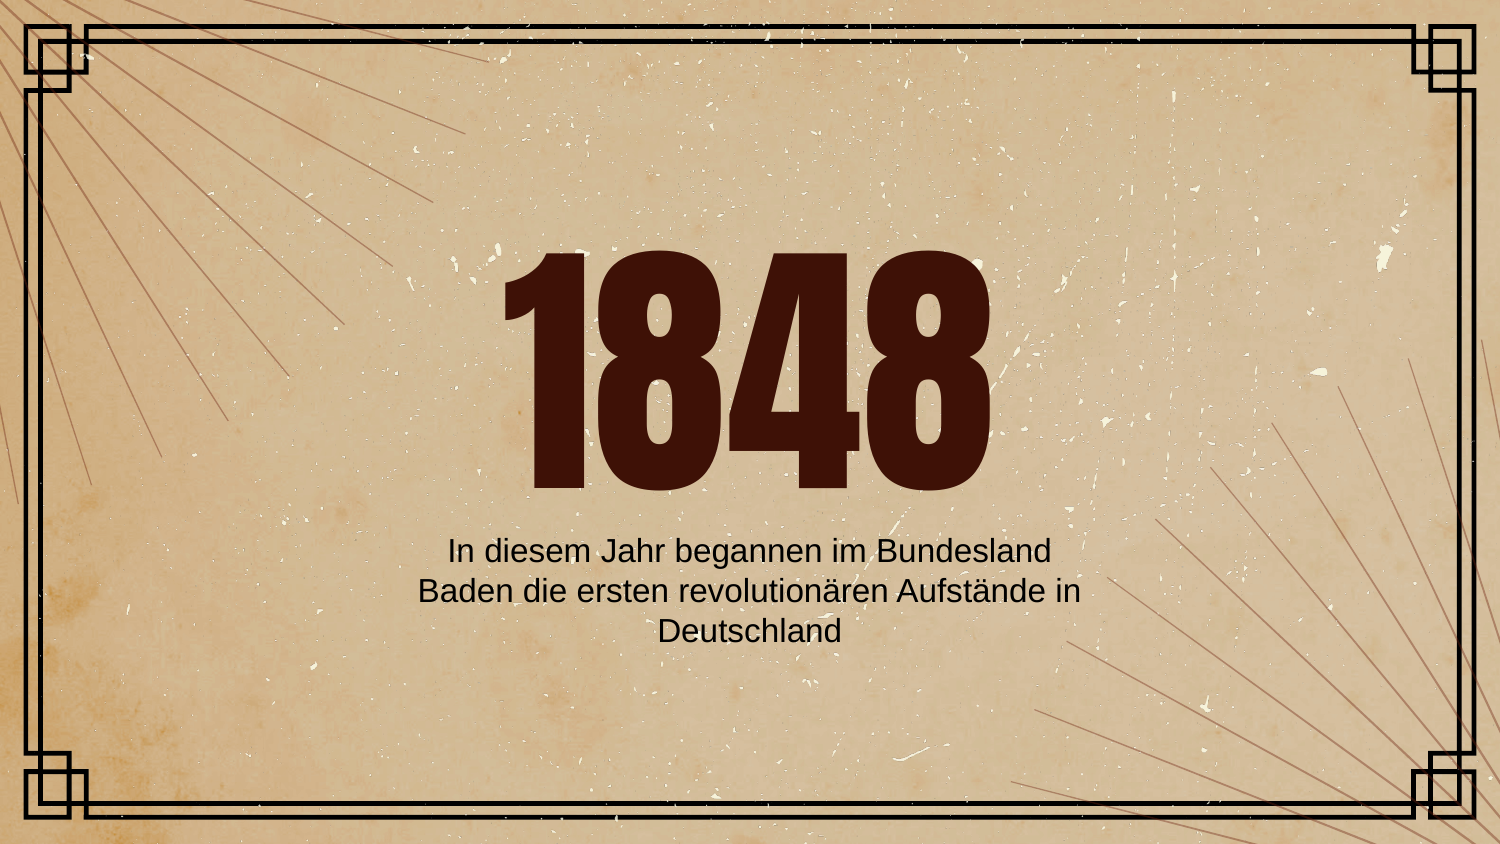

# 1848
In diesem Jahr begannen im Bundesland Baden die ersten revolutionären Aufstände in Deutschland